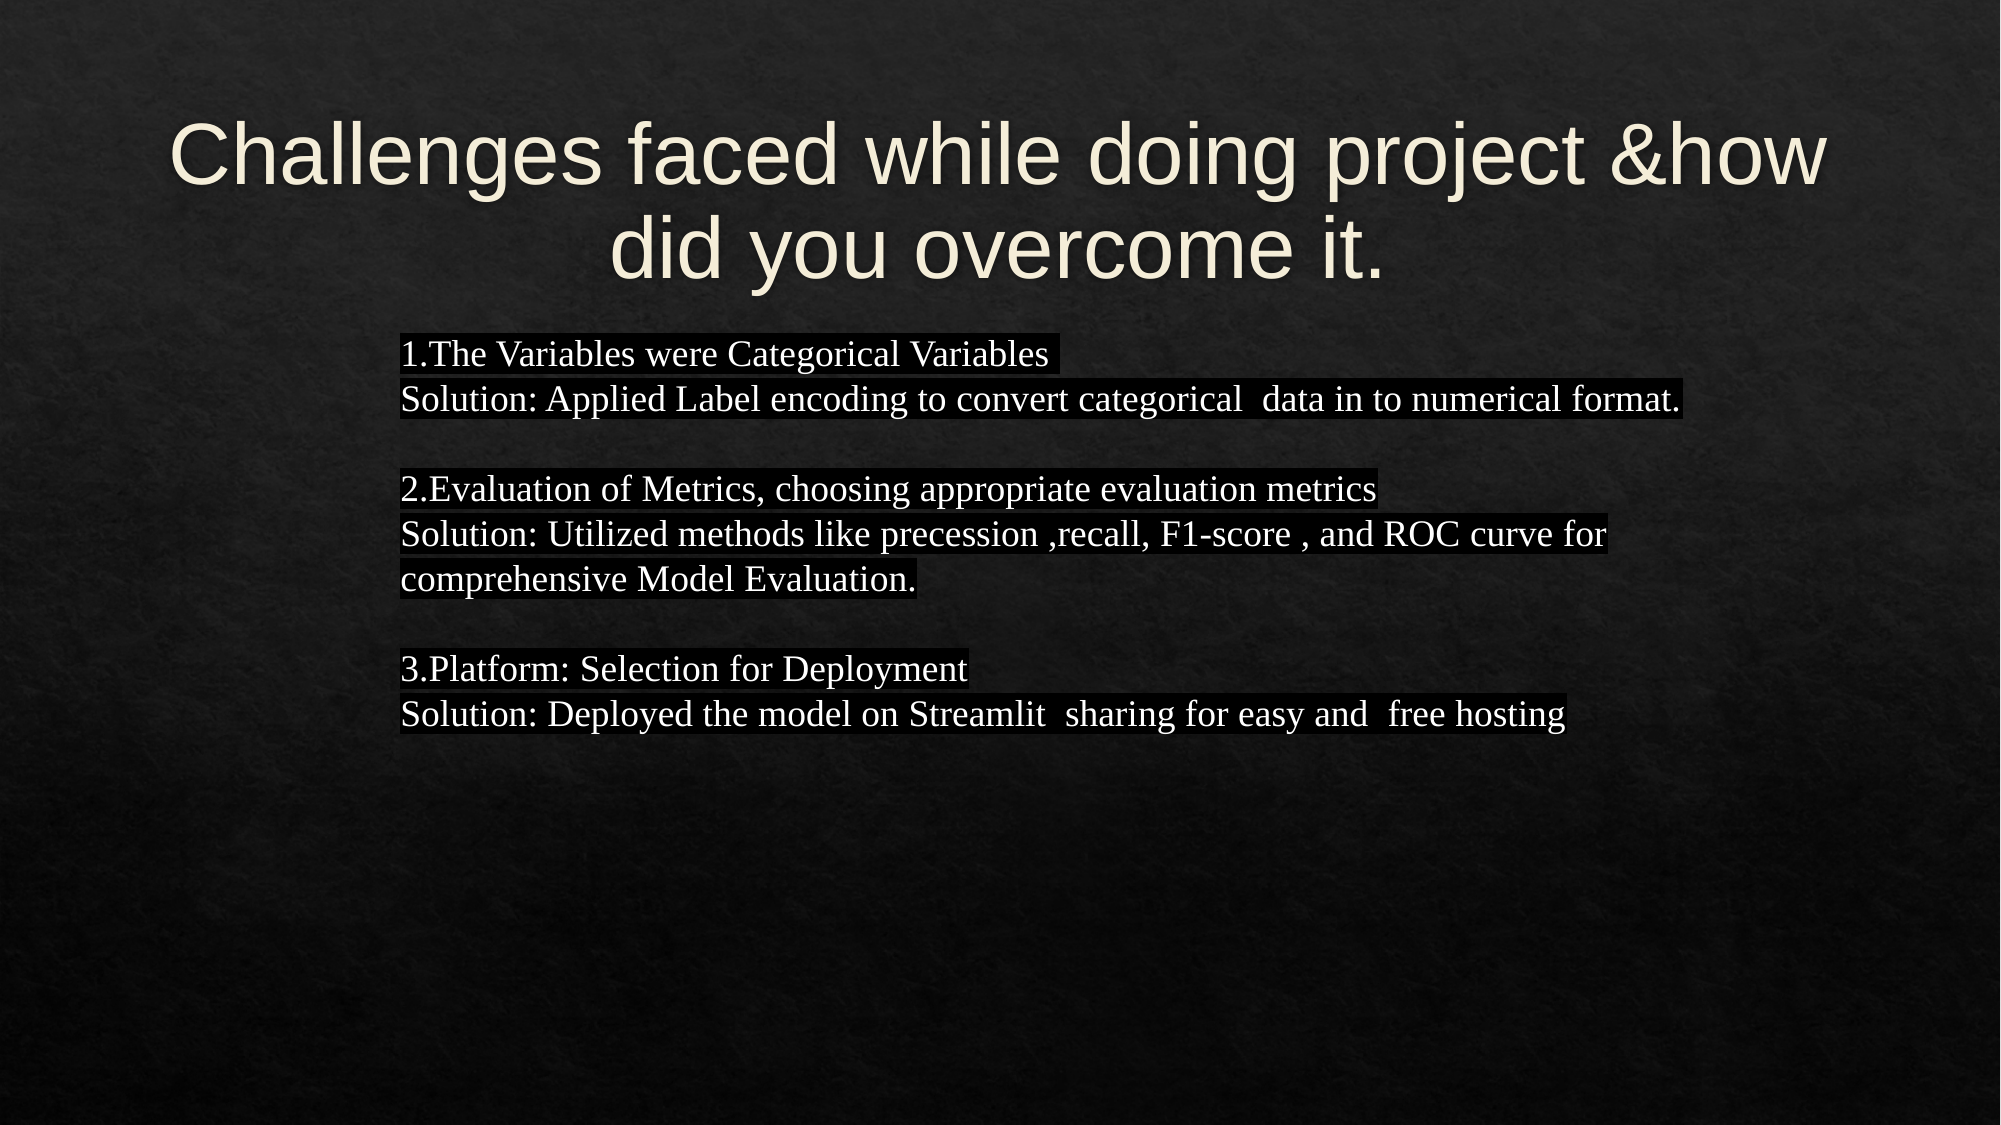

# Challenges faced while doing project &how did you overcome it.
1.The Variables were Categorical Variables
Solution: Applied Label encoding to convert categorical  data in to numerical format.

2.Evaluation of Metrics, choosing appropriate evaluation metrics
Solution: Utilized methods like precession ,recall, F1-score , and ROC curve for comprehensive Model Evaluation.

3.Platform: Selection for Deployment
Solution: Deployed the model on Streamlit  sharing for easy and  free hosting